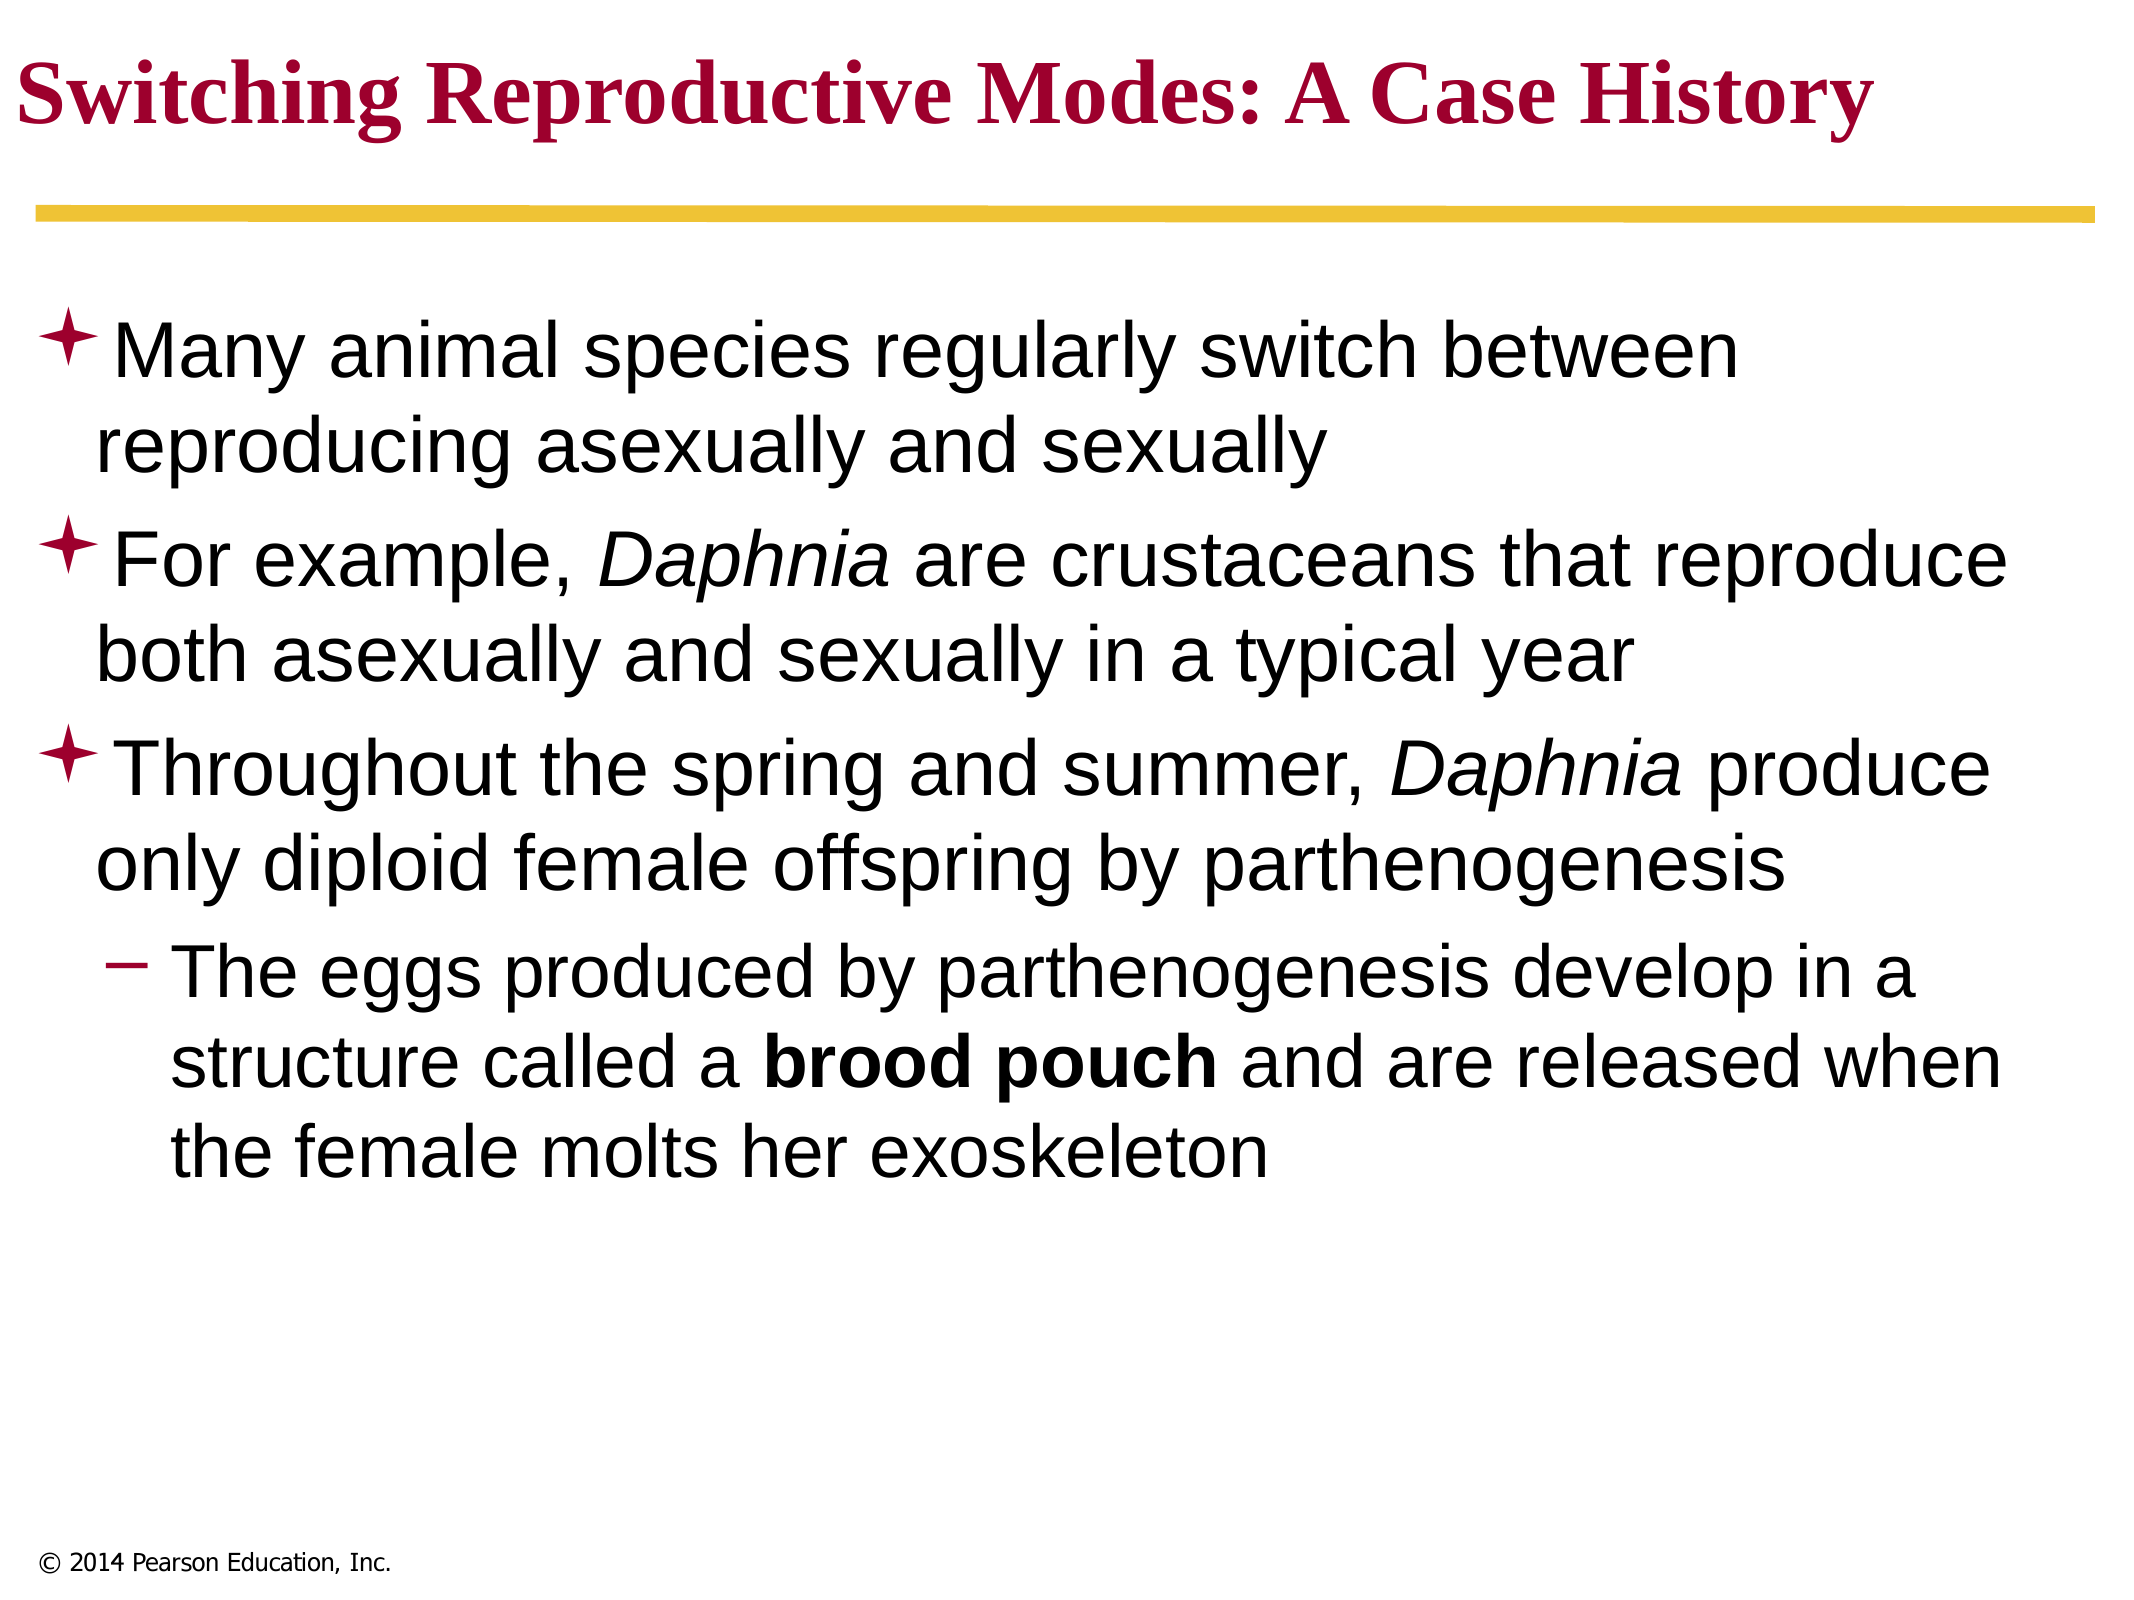

Switching Reproductive Modes: A Case History

Many animal species regularly switch between reproducing asexually and sexually
For example, Daphnia are crustaceans that reproduce both asexually and sexually in a typical year
Throughout the spring and summer, Daphnia produce only diploid female offspring by parthenogenesis
The eggs produced by parthenogenesis develop in a structure called a brood pouch and are released when the female molts her exoskeleton